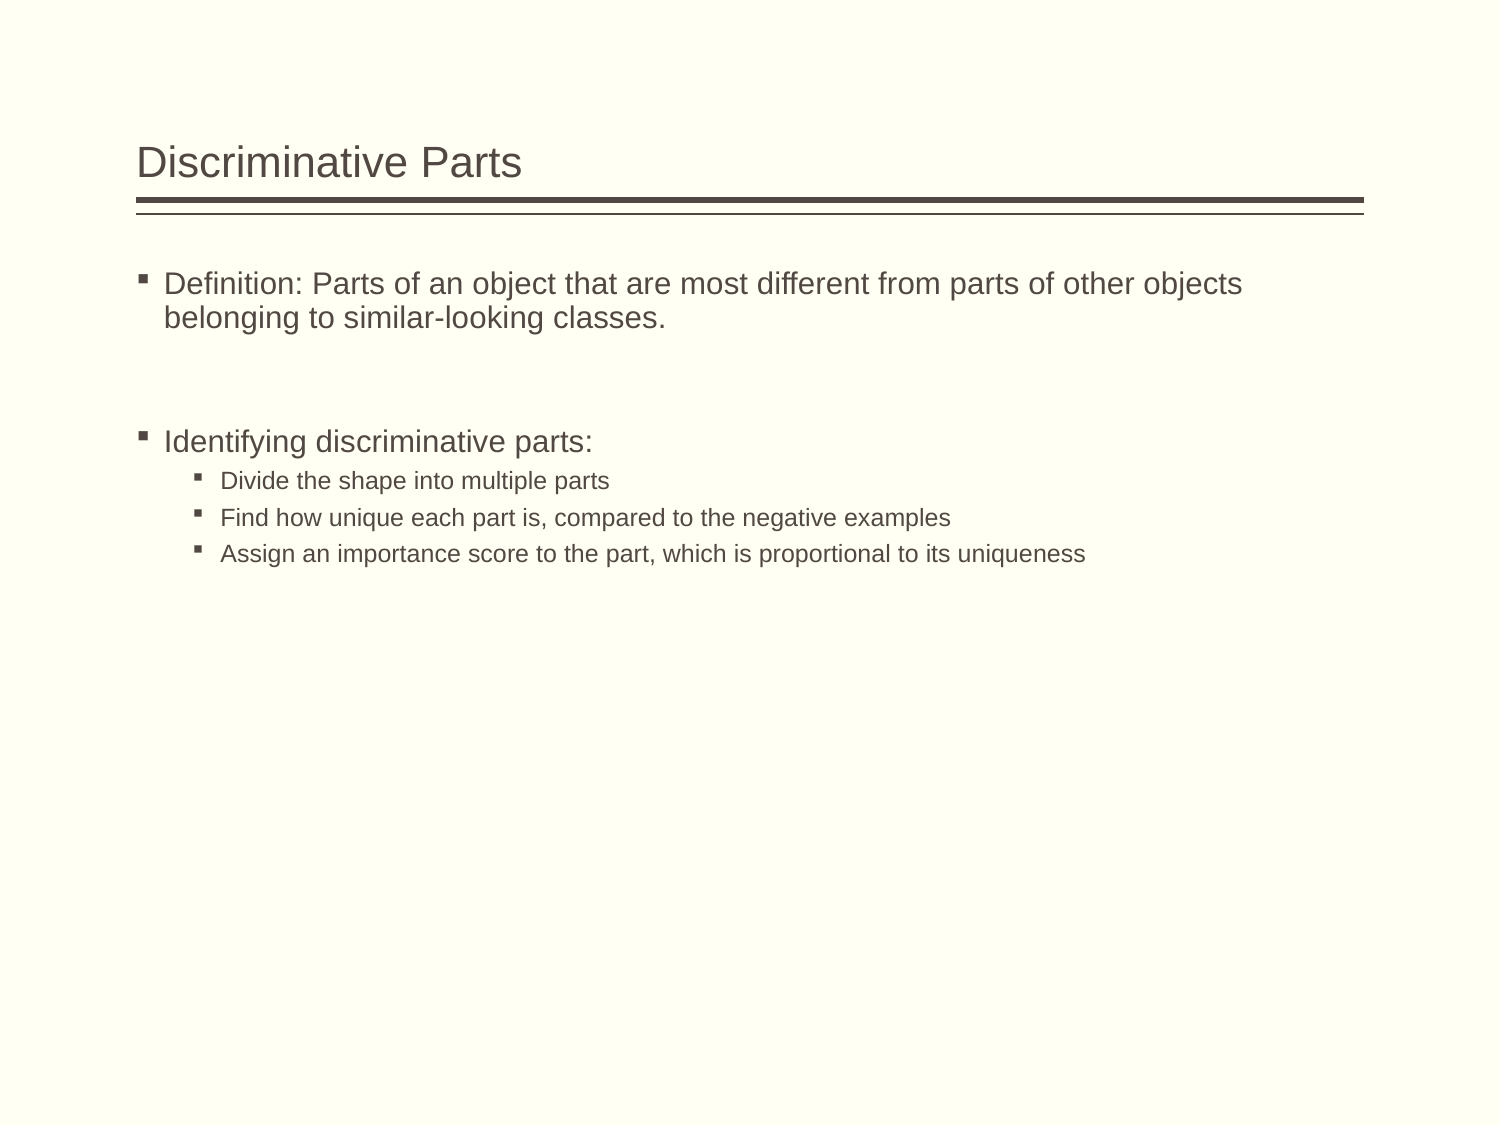

# Discriminative Parts
Definition: Parts of an object that are most different from parts of other objects belonging to similar-looking classes.

Identifying discriminative parts:
Divide the shape into multiple parts
Find how unique each part is, compared to the negative examples
Assign an importance score to the part, which is proportional to its uniqueness